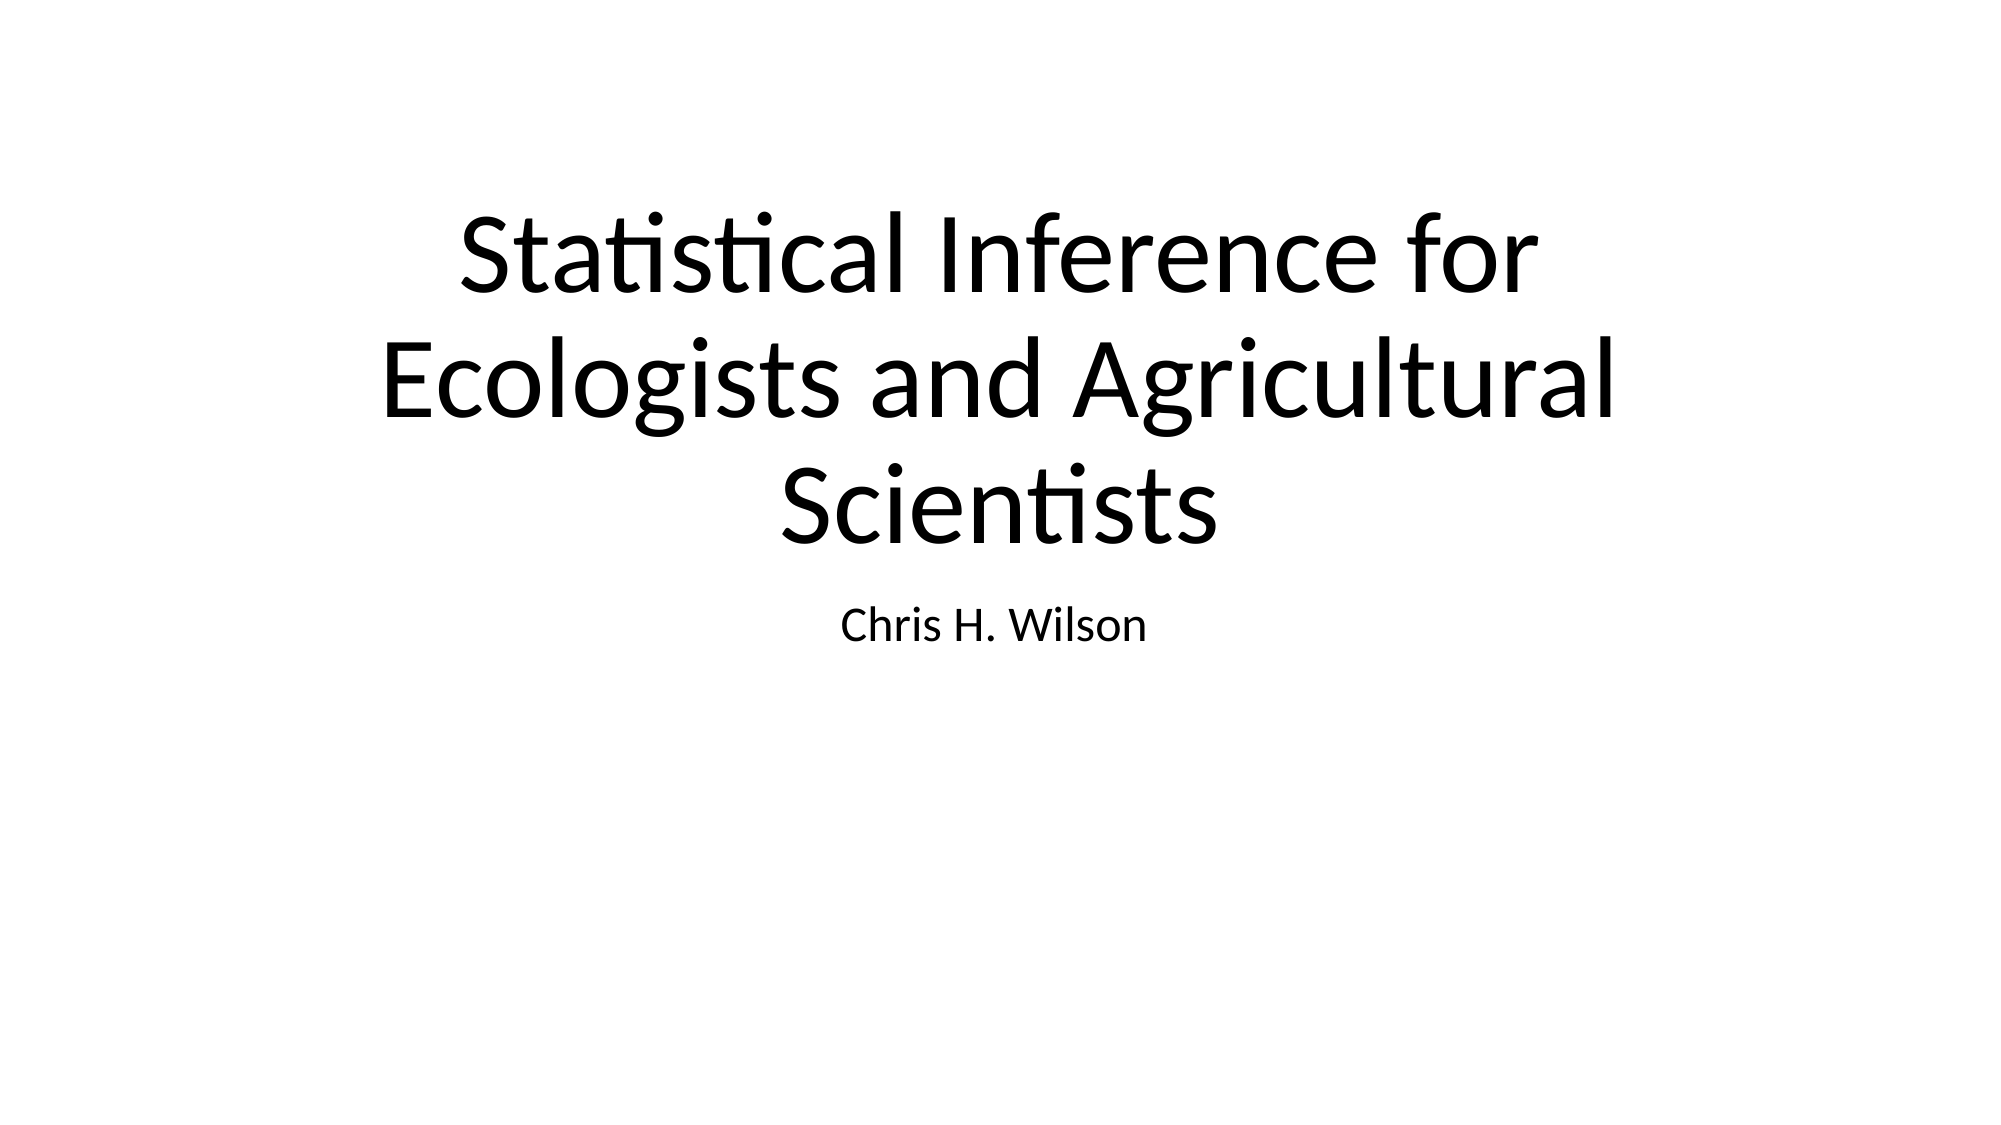

# Statistical Inference for Ecologists and Agricultural Scientists
Chris H. Wilson